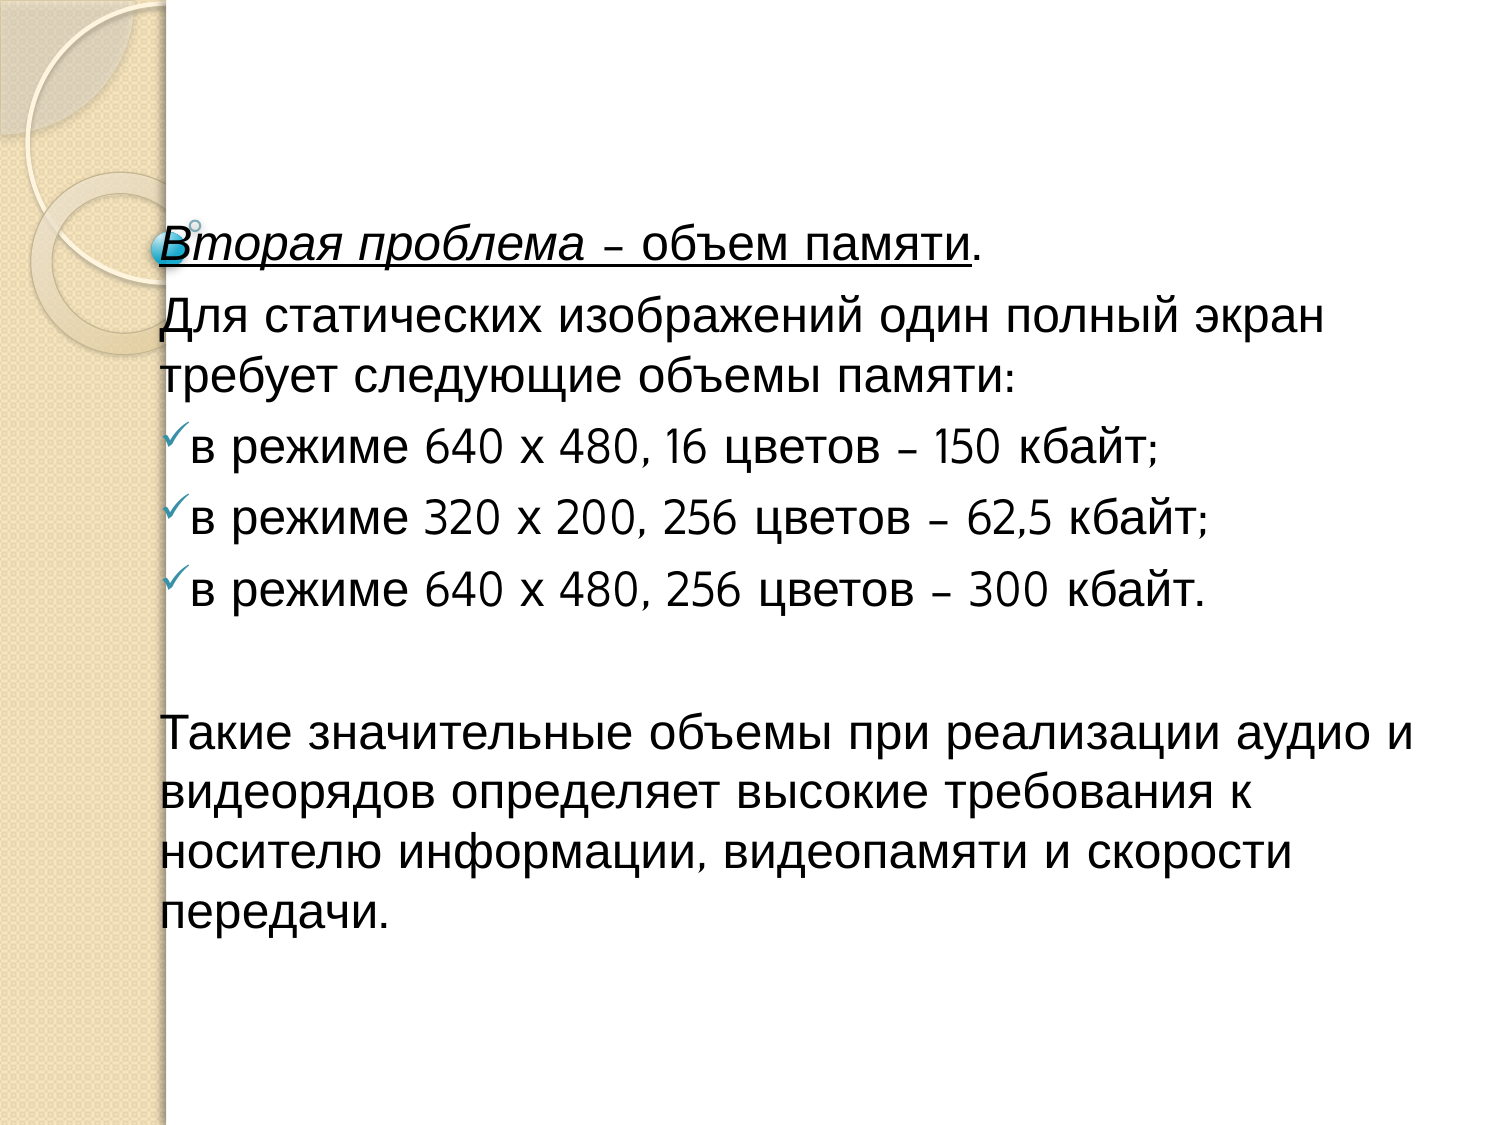

Вторая проблема – объем памяти.
Для статических изображений один полный экран требует следующие объемы памяти:
в режиме 640 х 480, 16 цветов – 150 кбайт;
в режиме 320 х 200, 256 цветов – 62,5 кбайт;
в режиме 640 х 480, 256 цветов – 300 кбайт.

Такие значительные объемы при реализации аудио и видеорядов определяет высокие требования к носителю информации, видеопамяти и скорости передачи.